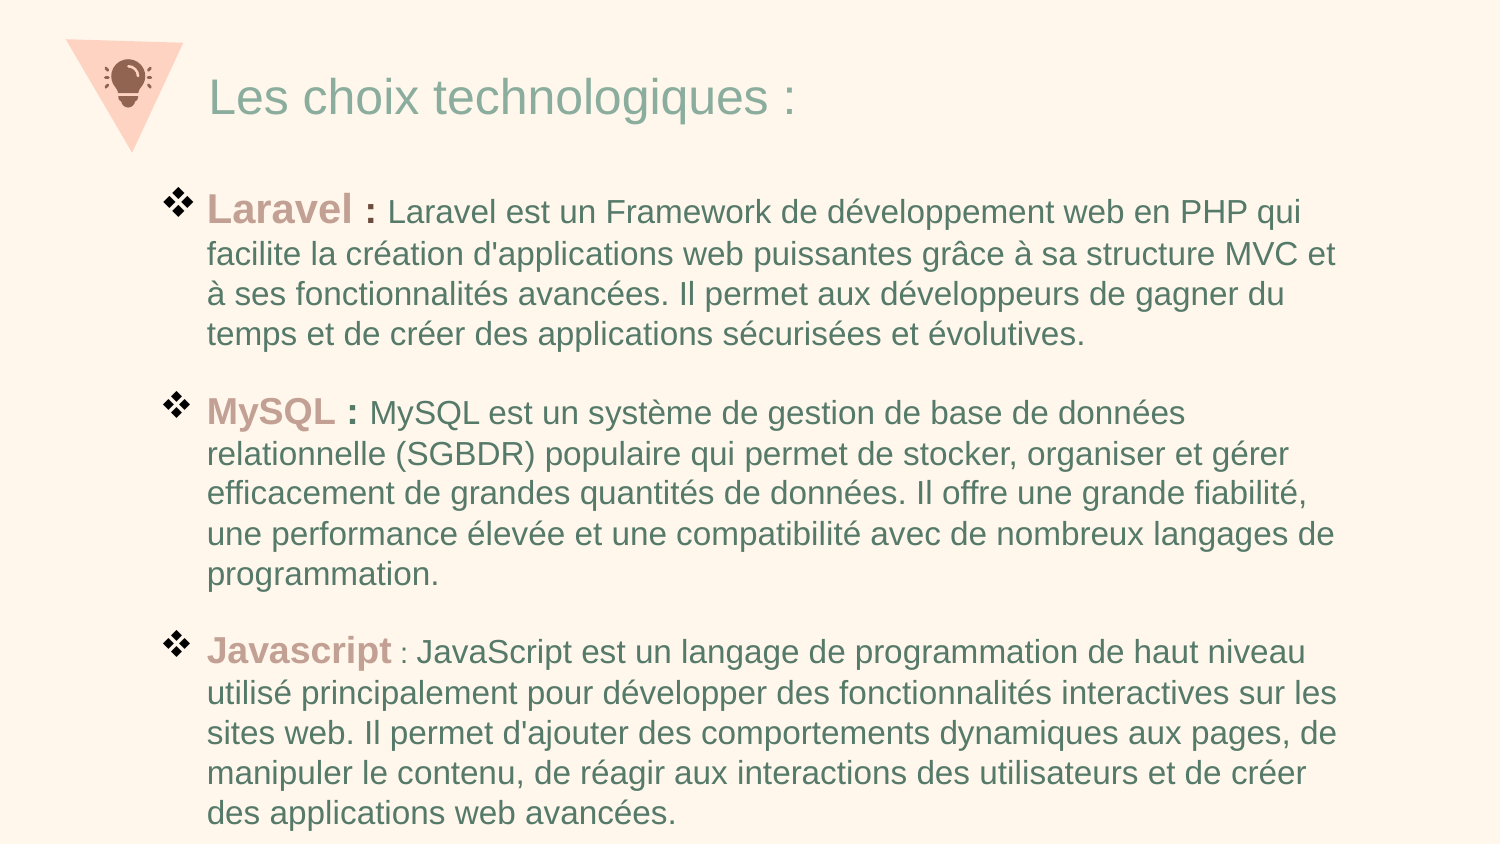

# Les choix technologiques :

Laravel : Laravel est un Framework de développement web en PHP qui facilite la création d'applications web puissantes grâce à sa structure MVC et à ses fonctionnalités avancées. Il permet aux développeurs de gagner du temps et de créer des applications sécurisées et évolutives.

MySQL : MySQL est un système de gestion de base de données relationnelle (SGBDR) populaire qui permet de stocker, organiser et gérer efficacement de grandes quantités de données. Il offre une grande fiabilité, une performance élevée et une compatibilité avec de nombreux langages de programmation.

Javascript : JavaScript est un langage de programmation de haut niveau utilisé principalement pour développer des fonctionnalités interactives sur les sites web. Il permet d'ajouter des comportements dynamiques aux pages, de manipuler le contenu, de réagir aux interactions des utilisateurs et de créer des applications web avancées.